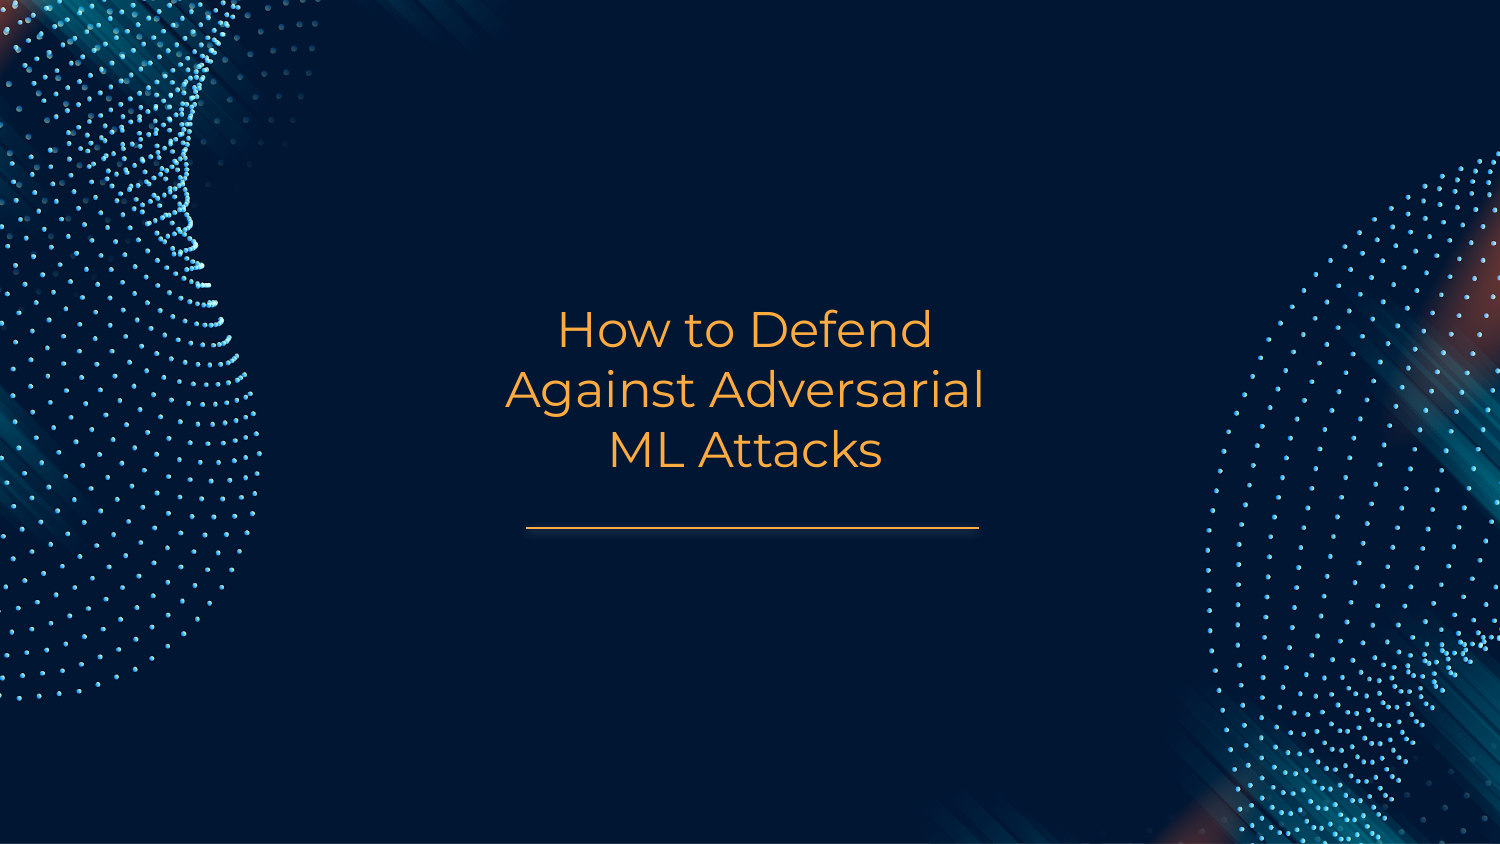

# .
How to Defend Against Adversarial ML Attacks